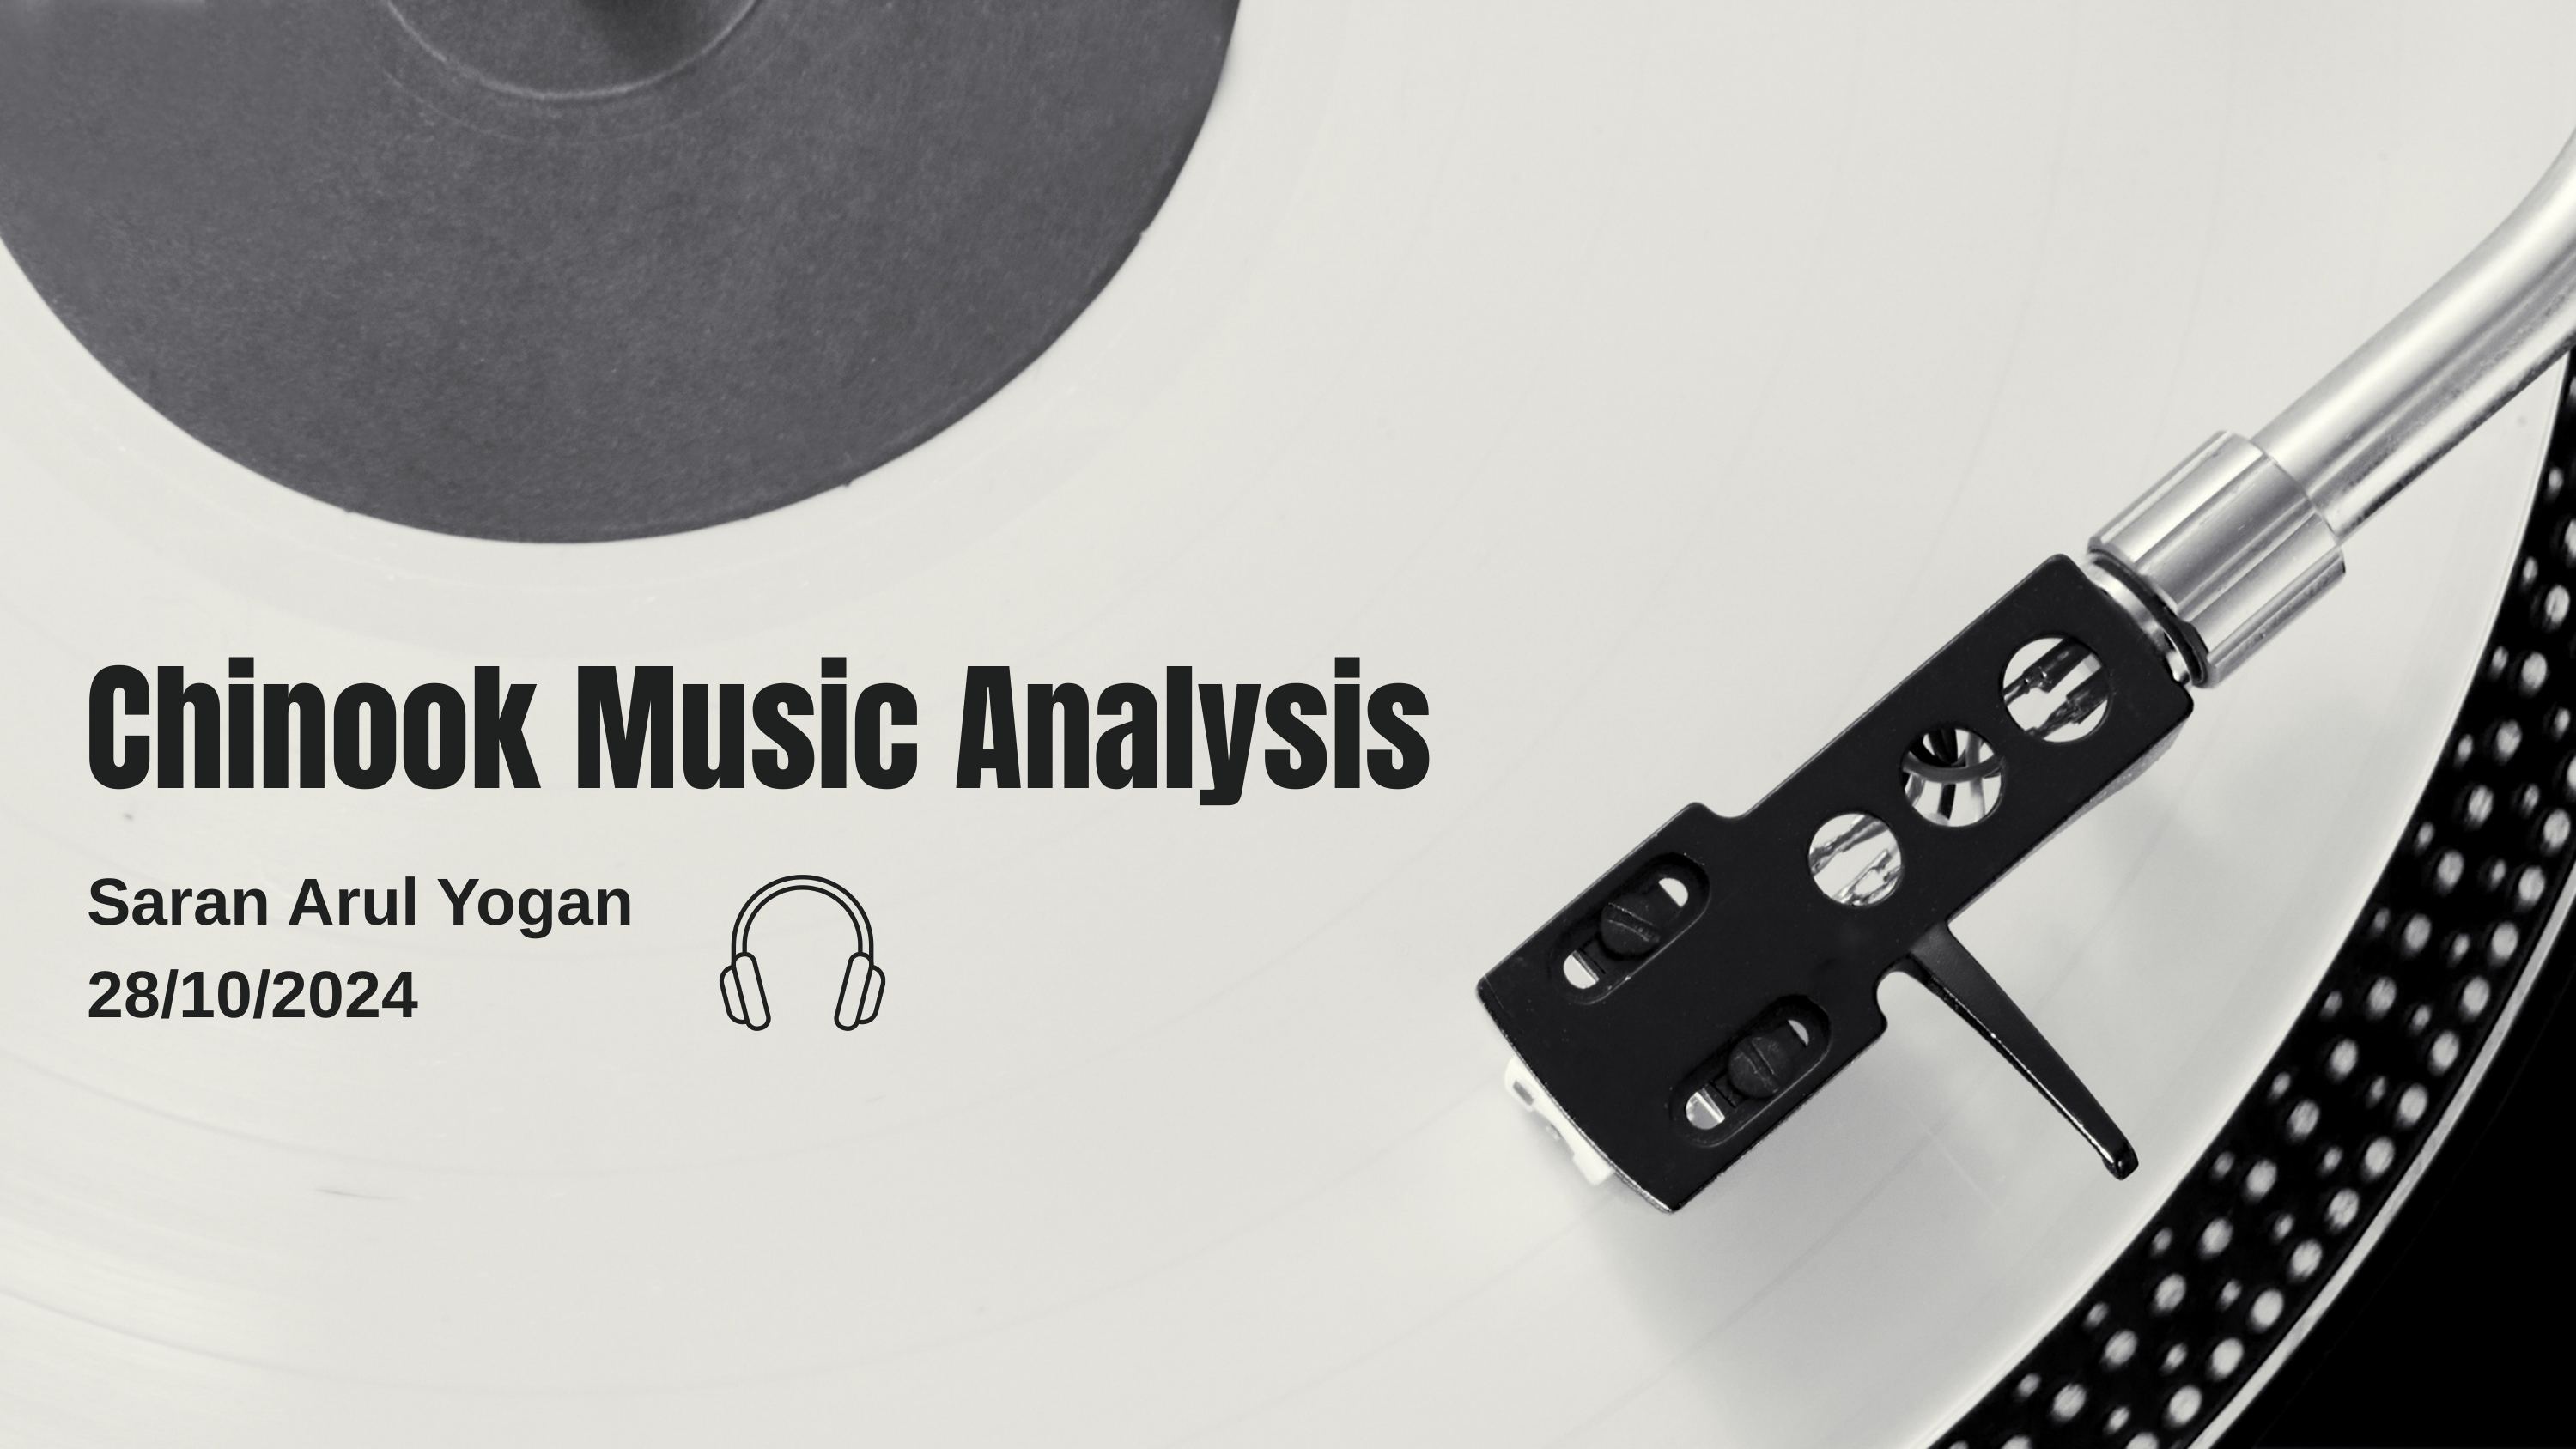

Chinook Music Analysis
Saran Arul Yogan
28/10/2024